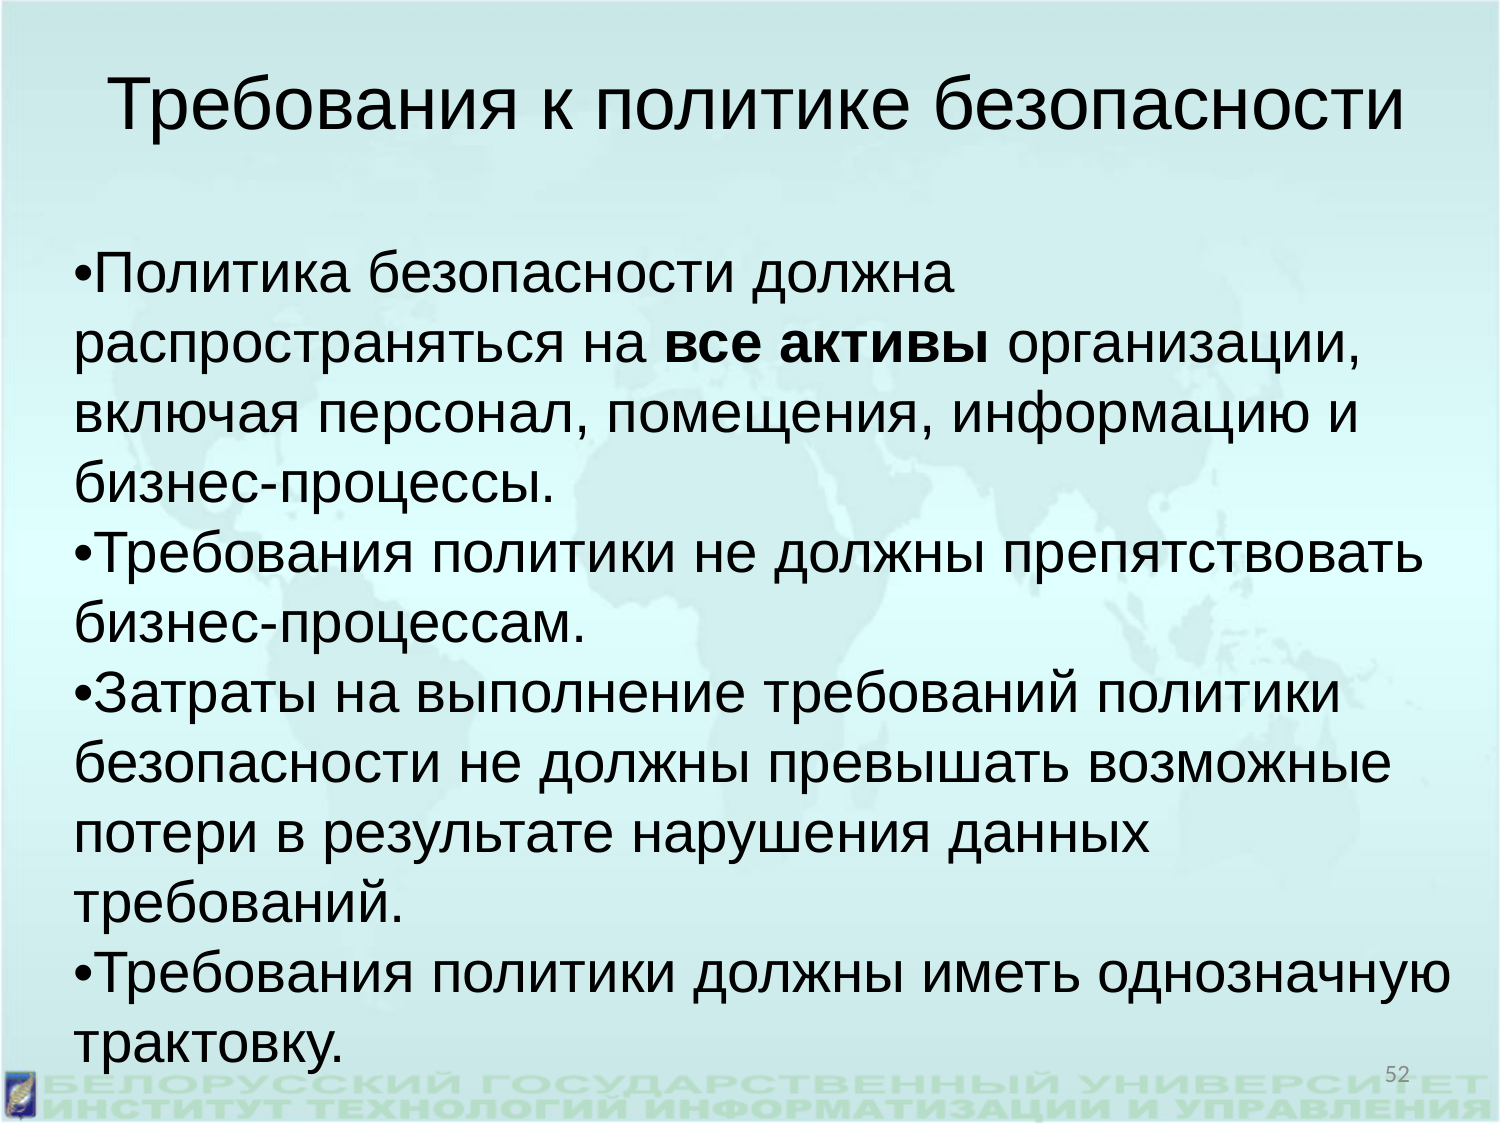

Требования к политике безопасности

•Политика безопасности должна распространяться на все активы организации, включая персонал, помещения, информацию и бизнес-процессы.
•Требования политики не должны препятствовать бизнес-процессам.
•Затраты на выполнение требований политики безопасности не должны превышать возможные потери в результате нарушения данных требований.
•Требования политики должны иметь однозначную трактовку.

52